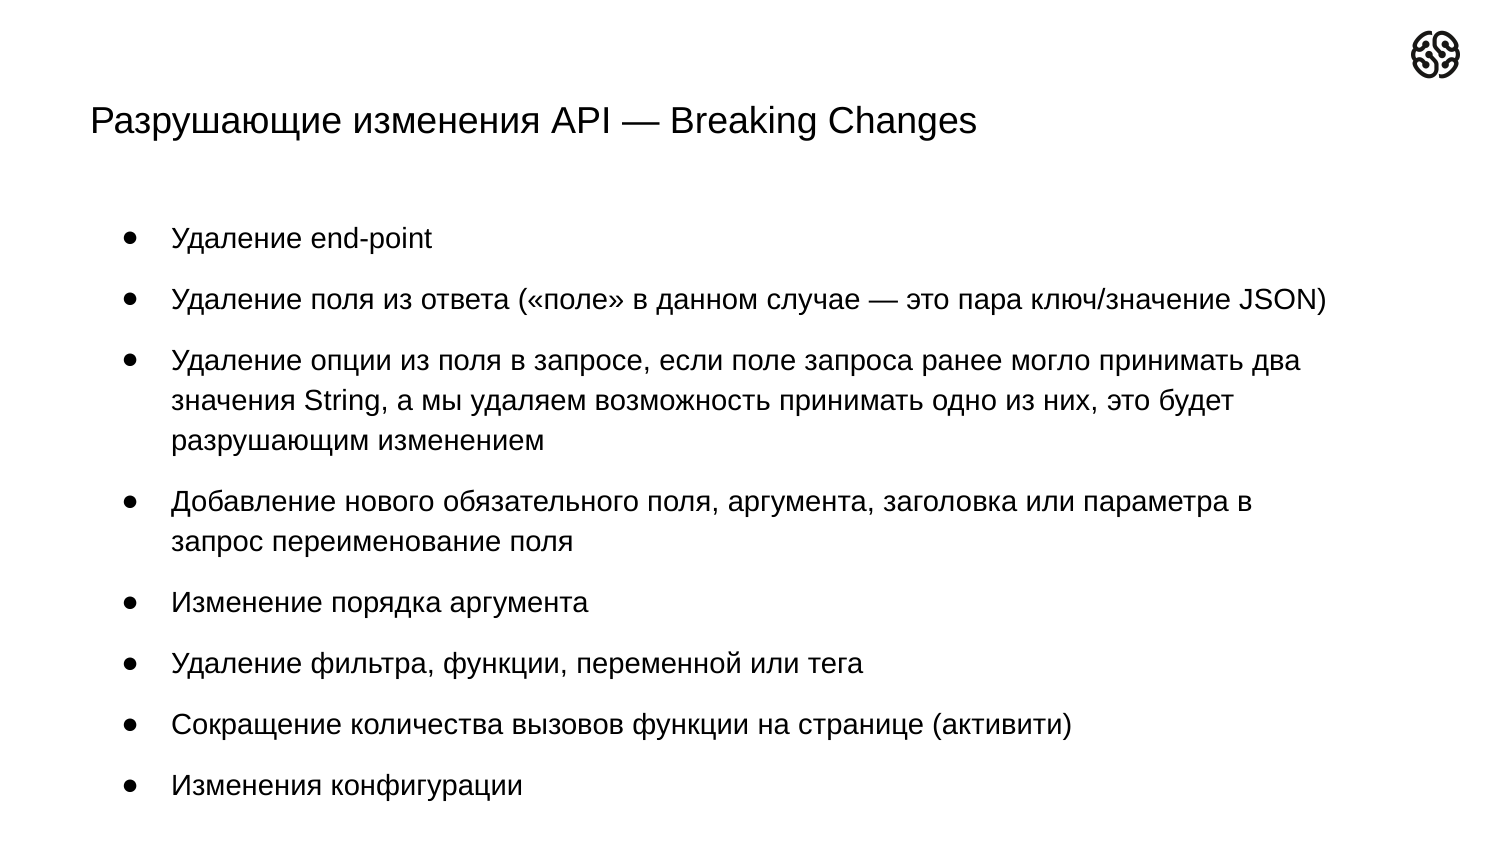

# Разрушающие изменения API — Breaking Changes

Удаление end-point
Удаление поля из ответа («поле» в данном случае — это пара ключ/значение JSON)
Удаление опции из поля в запросе, если поле запроса ранее могло принимать два значения String, а мы удаляем возможность принимать одно из них, это будет разрушающим изменением
Добавление нового обязательного поля, аргумента, заголовка или параметра в запрос переименование поля
Изменение порядка аргумента
Удаление фильтра, функции, переменной или тега
Сокращение количества вызовов функции на странице (активити)
Изменения конфигурации